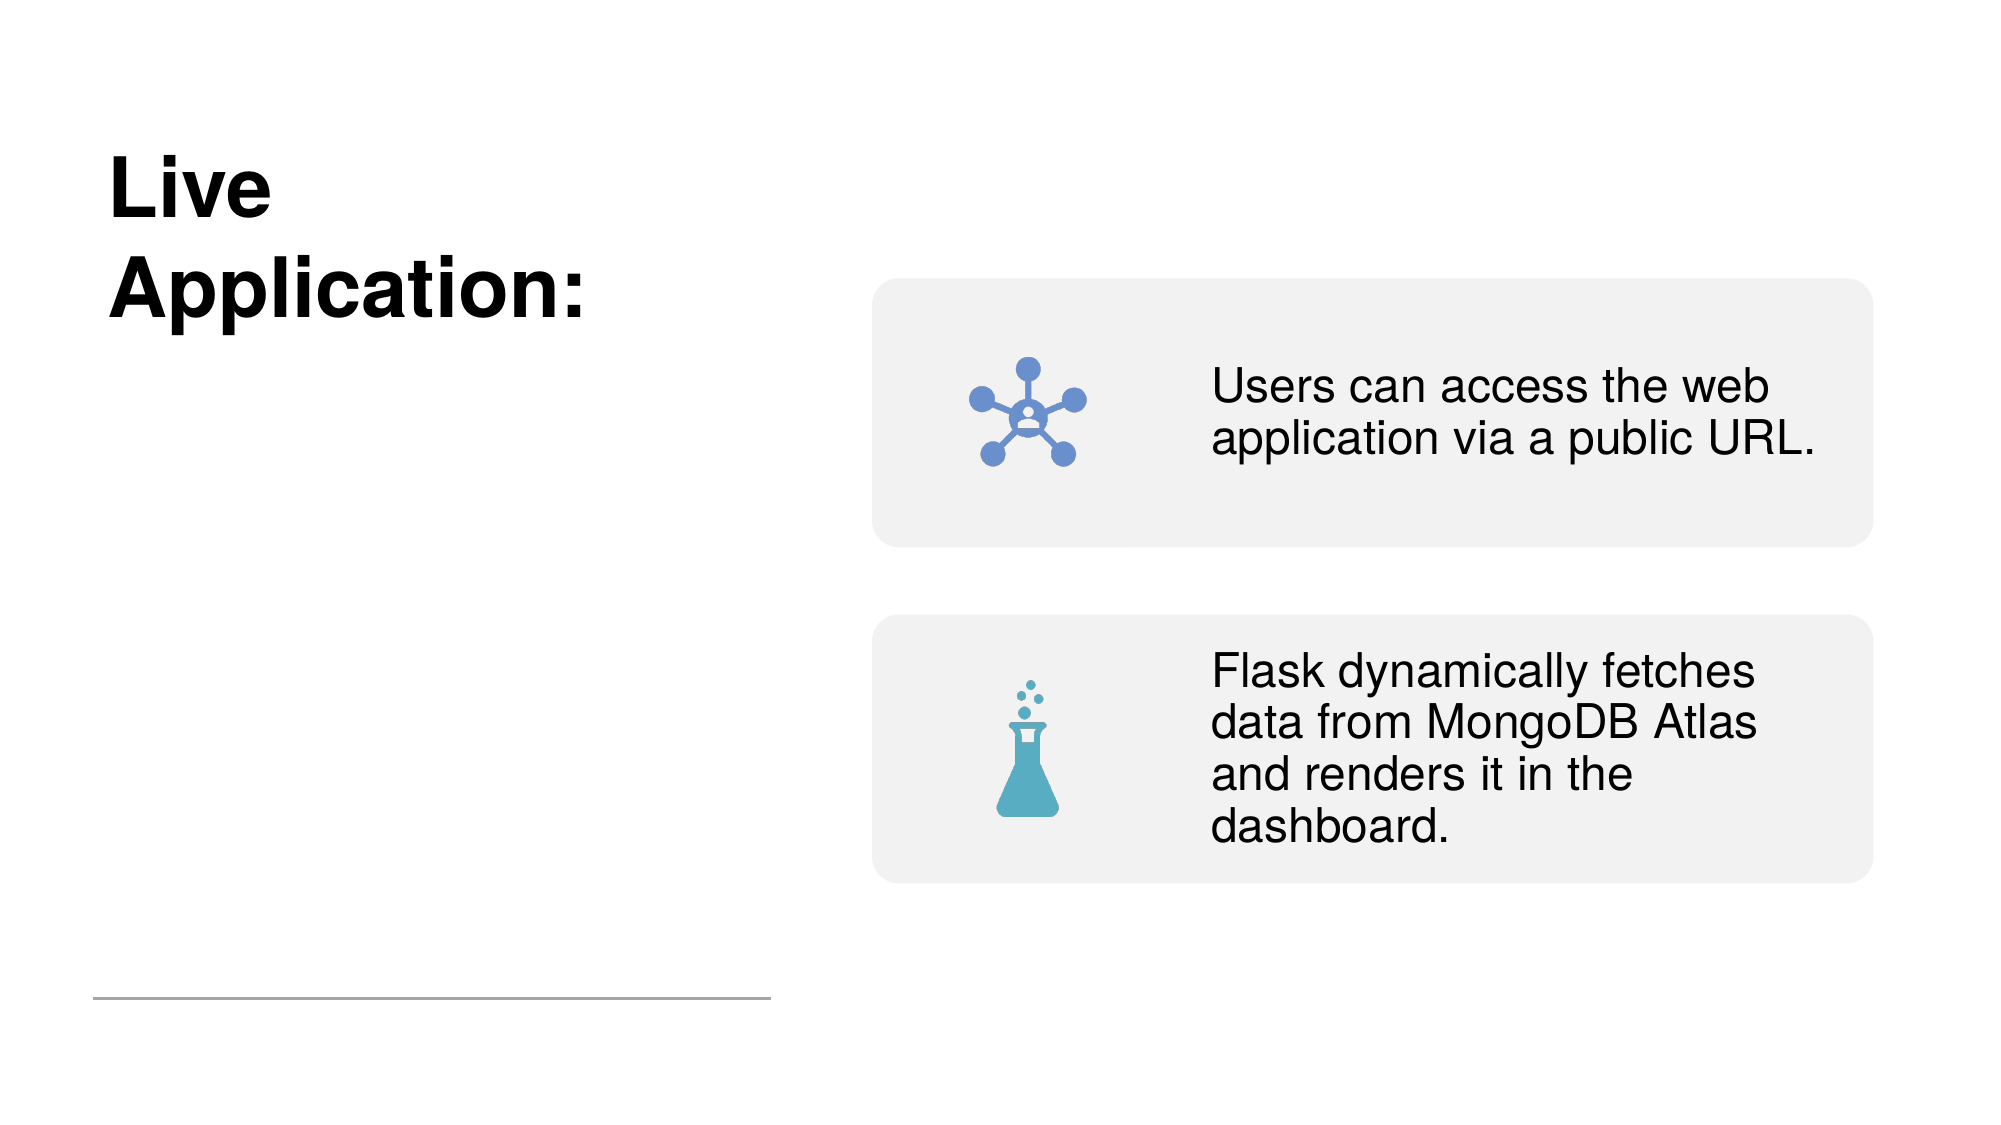

# Live Application:
Users can access the web application via a public URL.
Flask dynamically fetches data from MongoDB Atlas and renders it in the dashboard.